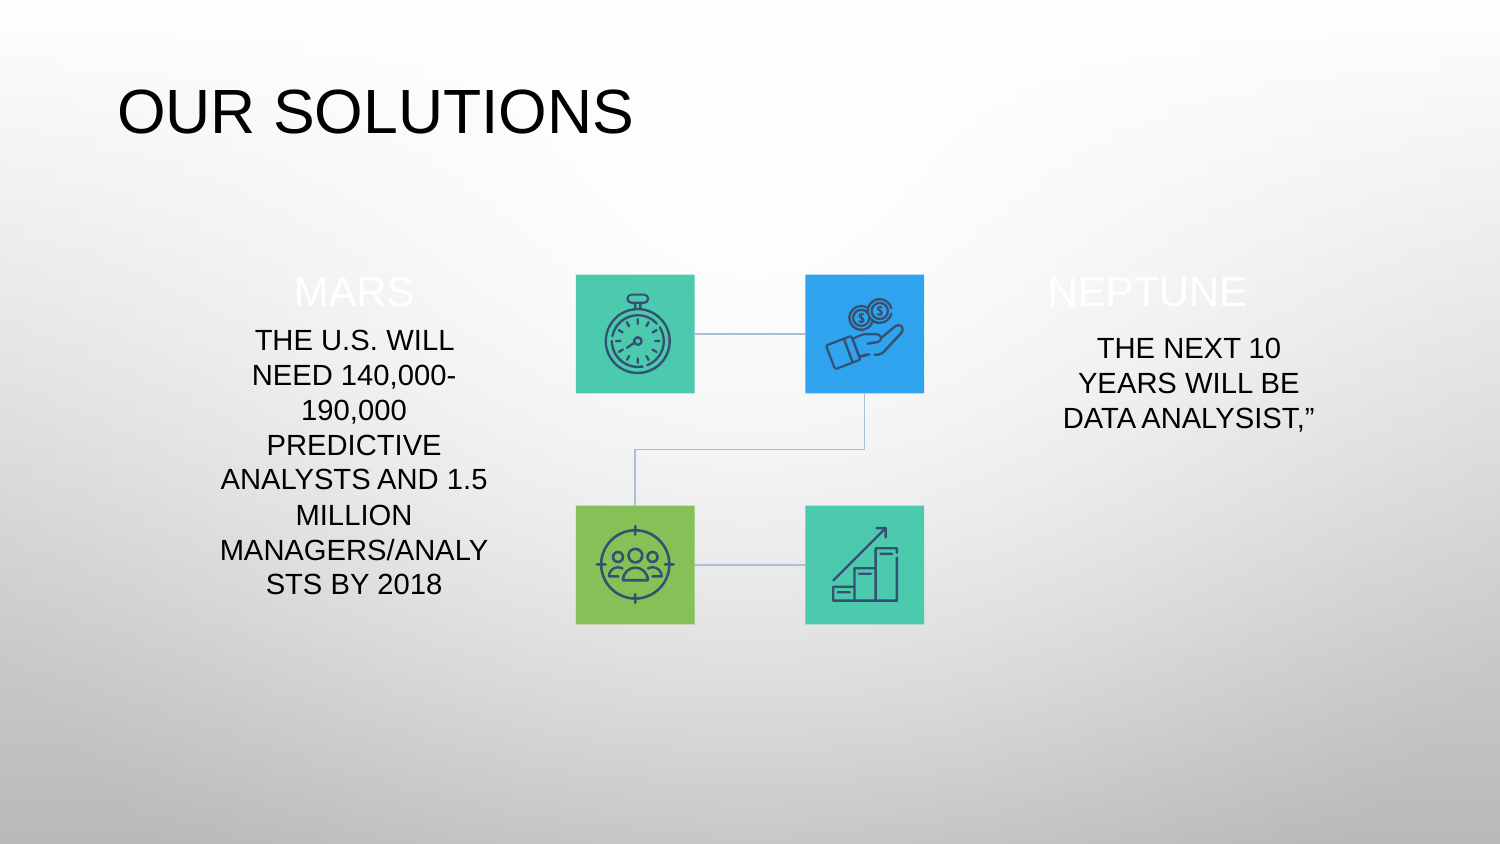

OUR SOLUTIONS
# MARS
NEPTUNE

The U.S. will need 140,000-190,000 predictive analysts and 1.5 million managers/analysts by 2018
the next 10 years will be Data Analysist,”